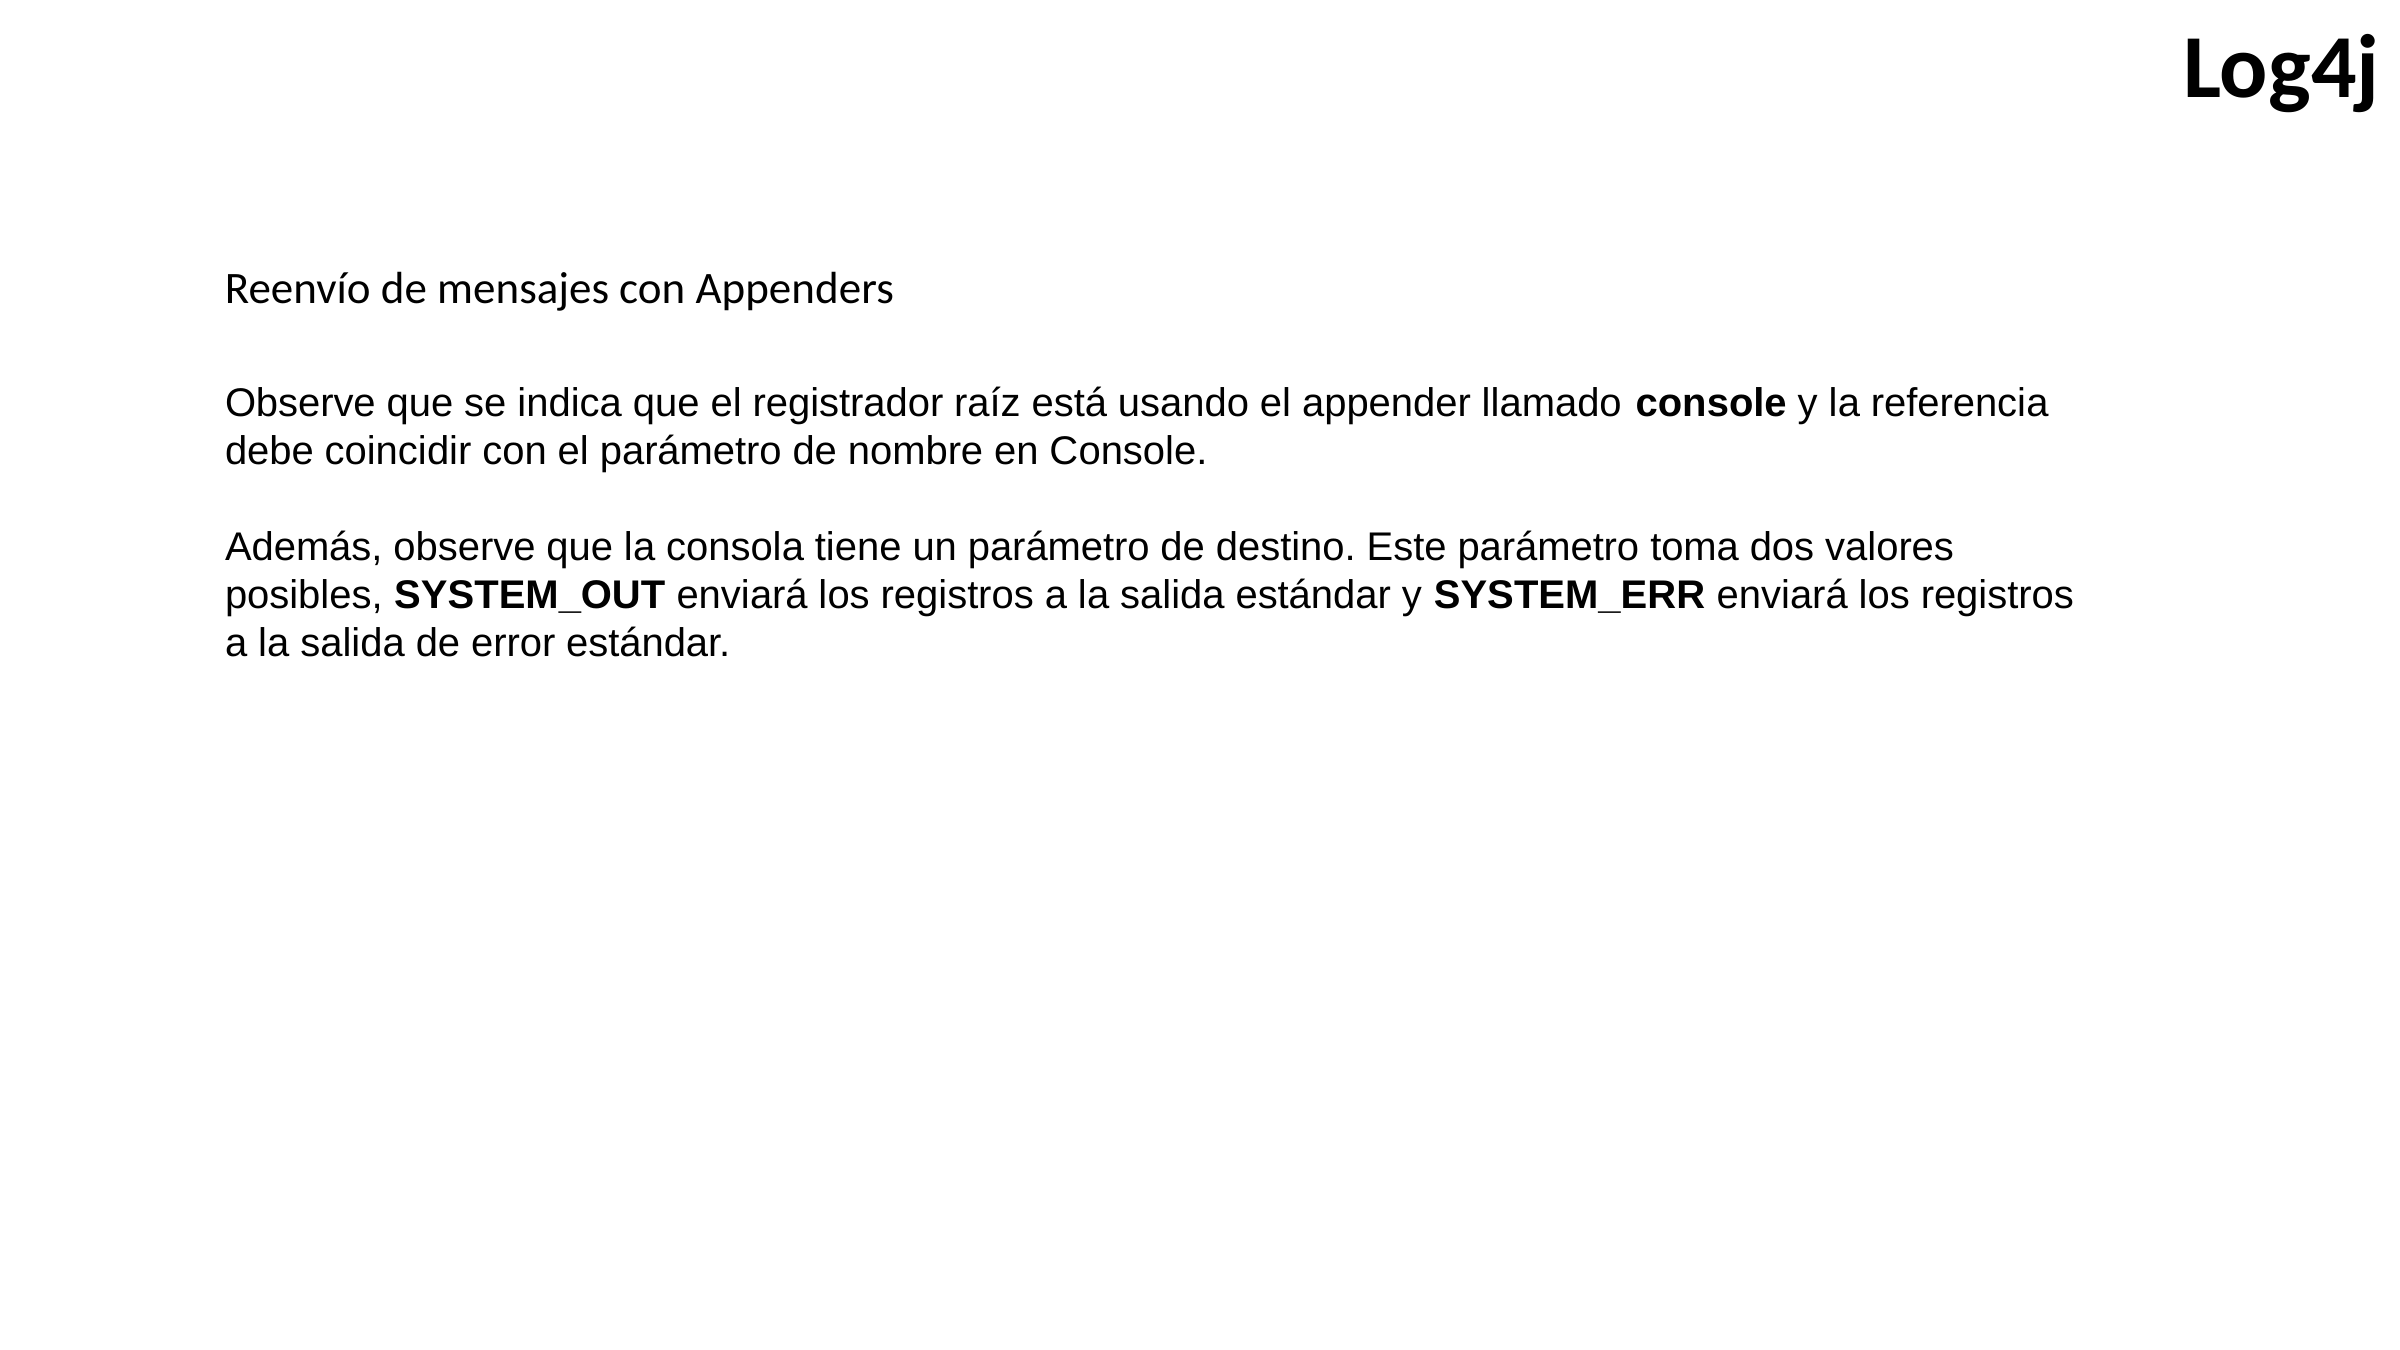

Log4j
Reenvío de mensajes con Appenders
Observe que se indica que el registrador raíz está usando el appender llamado console y la referencia debe coincidir con el parámetro de nombre en Console.

Además, observe que la consola tiene un parámetro de destino. Este parámetro toma dos valores posibles, SYSTEM_OUT enviará los registros a la salida estándar y SYSTEM_ERR enviará los registros a la salida de error estándar.